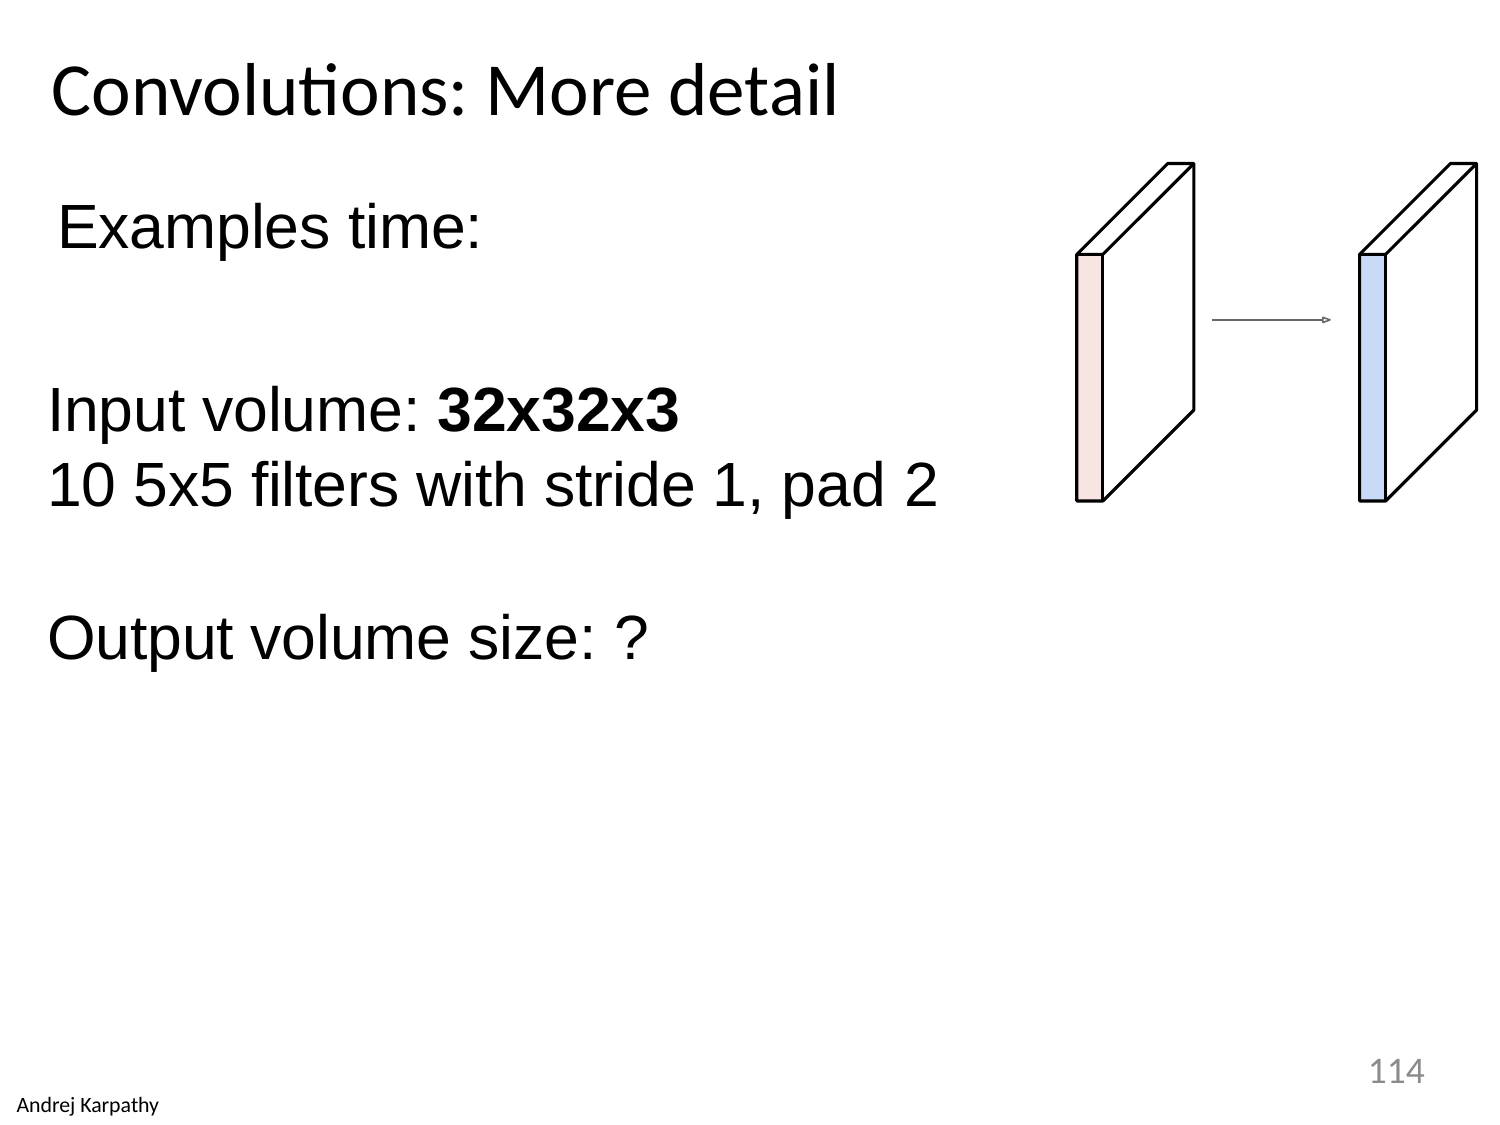

Convolutions: More detail

Examples time:

Input volume: 32x32x3
10 5x5 filters with stride 1, pad 2

Output volume size: ?

114
Andrej Karpathy